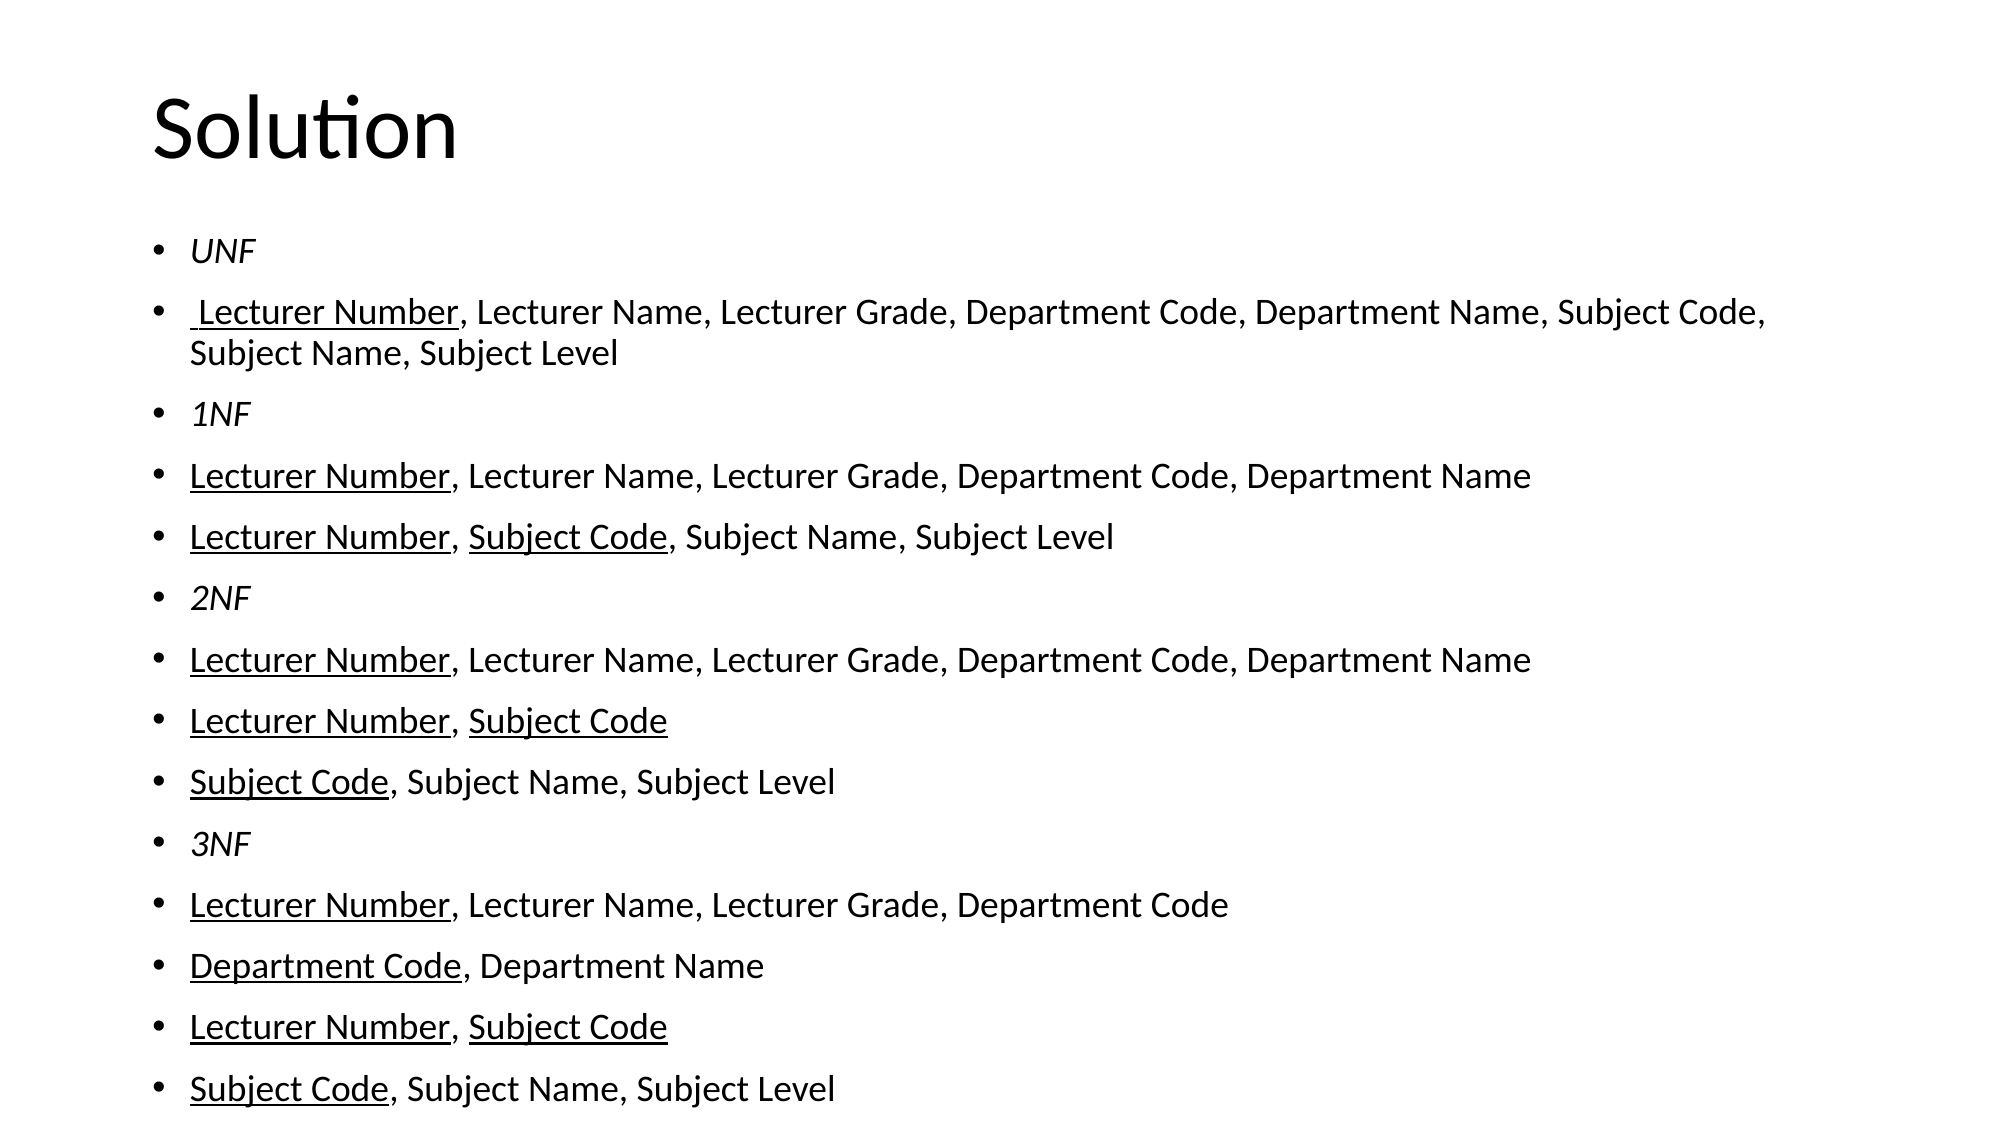

# Solution
UNF
 Lecturer Number, Lecturer Name, Lecturer Grade, Department Code, Department Name, Subject Code, Subject Name, Subject Level
1NF
Lecturer Number, Lecturer Name, Lecturer Grade, Department Code, Department Name
Lecturer Number, Subject Code, Subject Name, Subject Level
2NF
Lecturer Number, Lecturer Name, Lecturer Grade, Department Code, Department Name
Lecturer Number, Subject Code
Subject Code, Subject Name, Subject Level
3NF
Lecturer Number, Lecturer Name, Lecturer Grade, Department Code
Department Code, Department Name
Lecturer Number, Subject Code
Subject Code, Subject Name, Subject Level